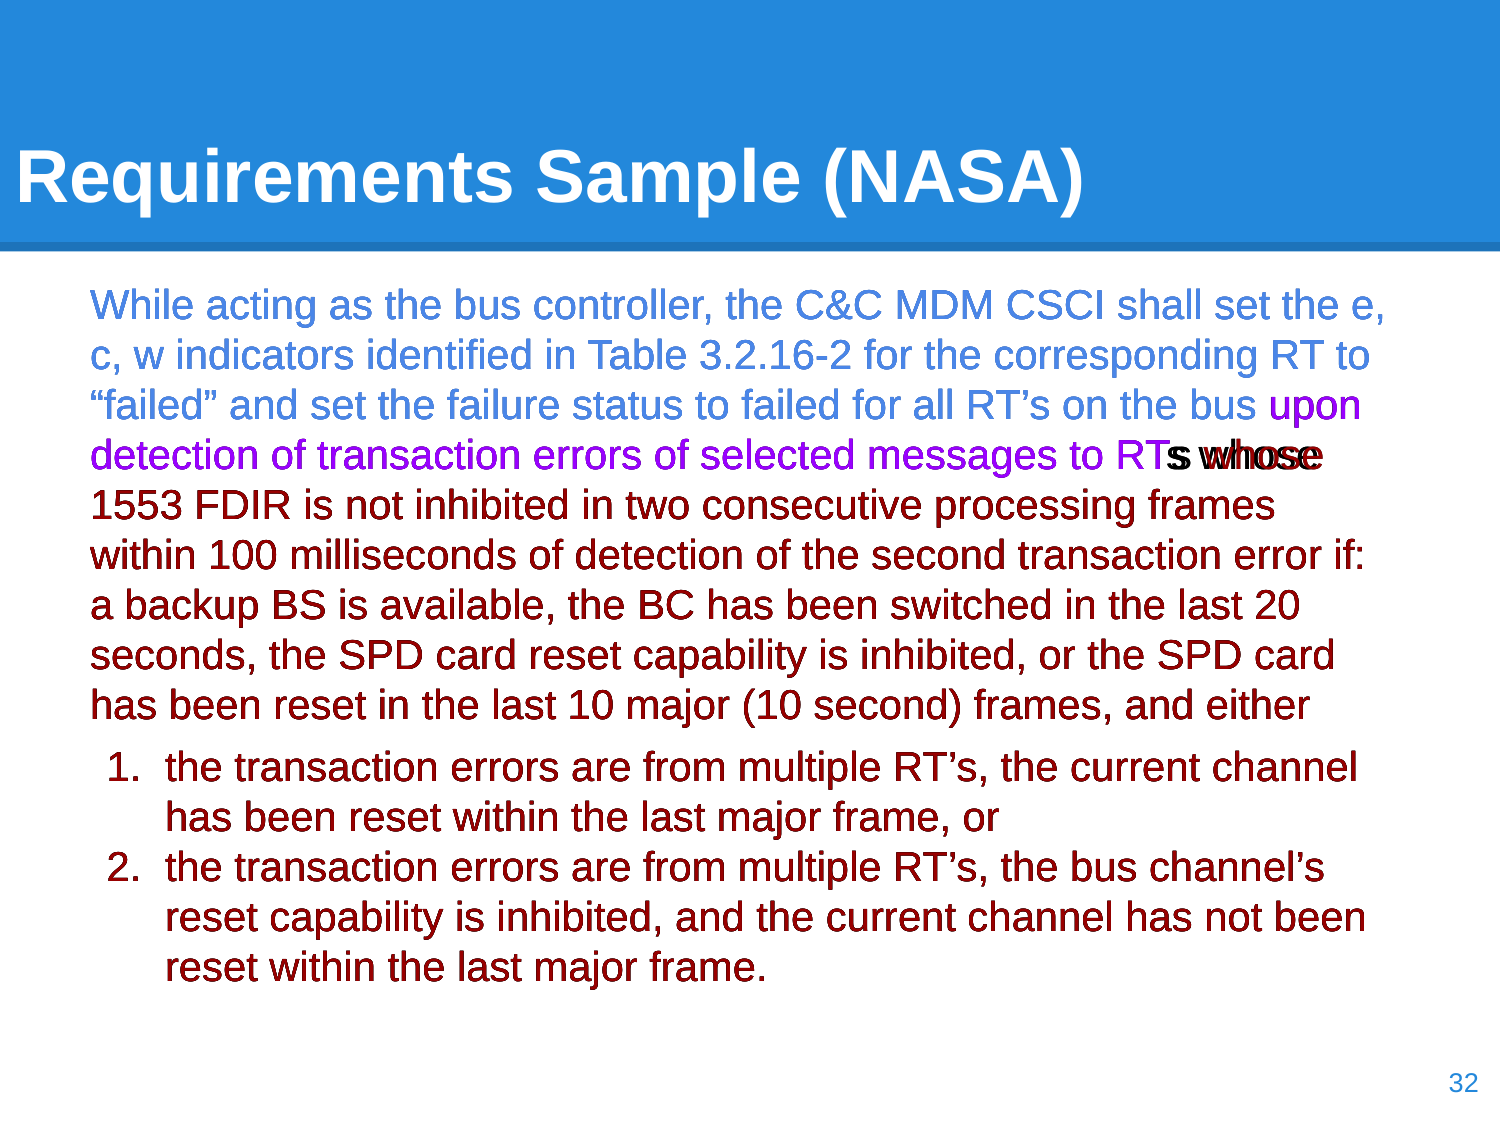

# Requirements Sample (NASA)
While acting as the bus controller, the C&C MDM CSCI shall set the e, c, w indicators identified in Table 3.2.16-2 for the corresponding RT to “failed” and set the failure status to failed for all RT’s on the bus upon detection of transaction errors of selected messages to RTs whose 1553 FDIR is not inhibited in two consecutive processing frames within 100 milliseconds of detection of the second transaction error if: a backup BS is available, the BC has been switched in the last 20 seconds, the SPD card reset capability is inhibited, or the SPD card has been reset in the last 10 major (10 second) frames, and either
the transaction errors are from multiple RT’s, the current channel has been reset within the last major frame, or
the transaction errors are from multiple RT’s, the bus channel’s reset capability is inhibited, and the current channel has not been reset within the last major frame.
While acting as the bus controller, the C&C MDM CSCI shall set the e, c, w indicators identified in Table 3.2.16-2 for the corresponding RT to “failed” and set the failure status to failed for all RT’s on the bus upon detection of transaction errors of selected messages to RTs whose 1553 FDIR is not inhibited in two consecutive processing frames within 100 milliseconds of detection of the second transaction error if: a backup BS is available, the BC has been switched in the last 20 seconds, the SPD card reset capability is inhibited, or the SPD card has been reset in the last 10 major (10 second) frames, and either
the transaction errors are from multiple RT’s, the current channel has been reset within the last major frame, or
the transaction errors are from multiple RT’s, the bus channel’s reset capability is inhibited, and the current channel has not been reset within the last major frame.
While acting as the bus controller, the C&C MDM CSCI shall set the e, c, w indicators identified in Table 3.2.16-2 for the corresponding RT to “failed” and set the failure status to failed for all RT’s on the bus upon detection of transaction errors of selected messages to RTs whose 1553 FDIR is not inhibited in two consecutive processing frames within 100 milliseconds of detection of the second transaction error if: a backup BS is available, the BC has been switched in the last 20 seconds, the SPD card reset capability is inhibited, or the SPD card has been reset in the last 10 major (10 second) frames, and either
the transaction errors are from multiple RT’s, the current channel has been reset within the last major frame, or
the transaction errors are from multiple RT’s, the bus channel’s reset capability is inhibited, and the current channel has not been reset within the last major frame.
While acting as the bus controller, the C&C MDM CSCI shall set the e, c, w indicators identified in Table 3.2.16-2 for the corresponding RT to “failed” and set the failure status to failed for all RT’s on the bus upon detection of transaction errors of selected messages to RTs whose 1553 FDIR is not inhibited in two consecutive processing frames within 100 milliseconds of detection of the second transaction error if: a backup BS is available, the BC has been switched in the last 20 seconds, the SPD card reset capability is inhibited, or the SPD card has been reset in the last 10 major (10 second) frames, and either
the transaction errors are from multiple RT’s, the current channel has been reset within the last major frame, or
the transaction errors are from multiple RT’s, the bus channel’s reset capability is inhibited, and the current channel has not been reset within the last major frame.
32